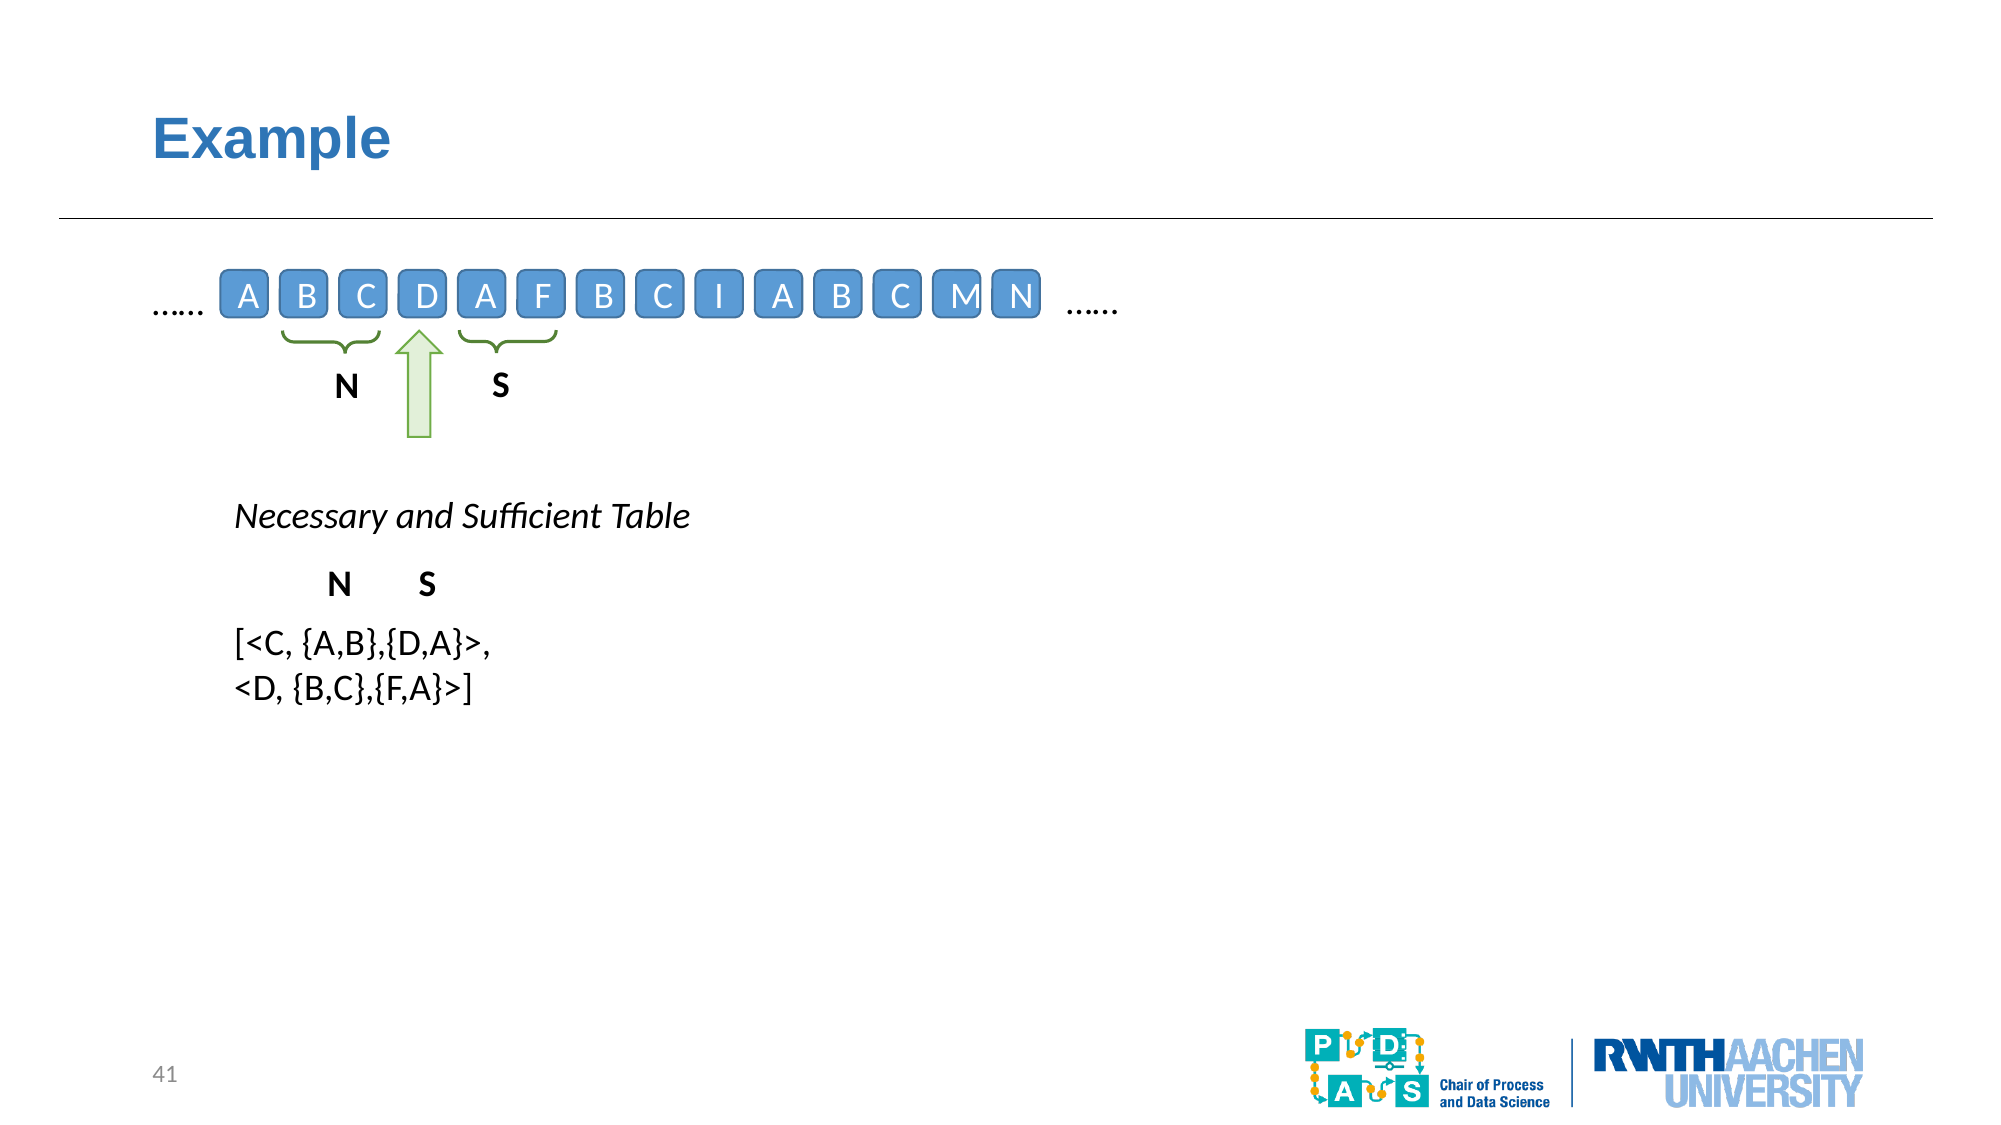

# Example
A
B
C
D
A
F
B
C
I
A
B
C
M
N
……
……

S
N
Necessary and Sufficient Table
N
S
[<C, {A,B},{D,A}>,
<D, {B,C},{F,A}>]
41